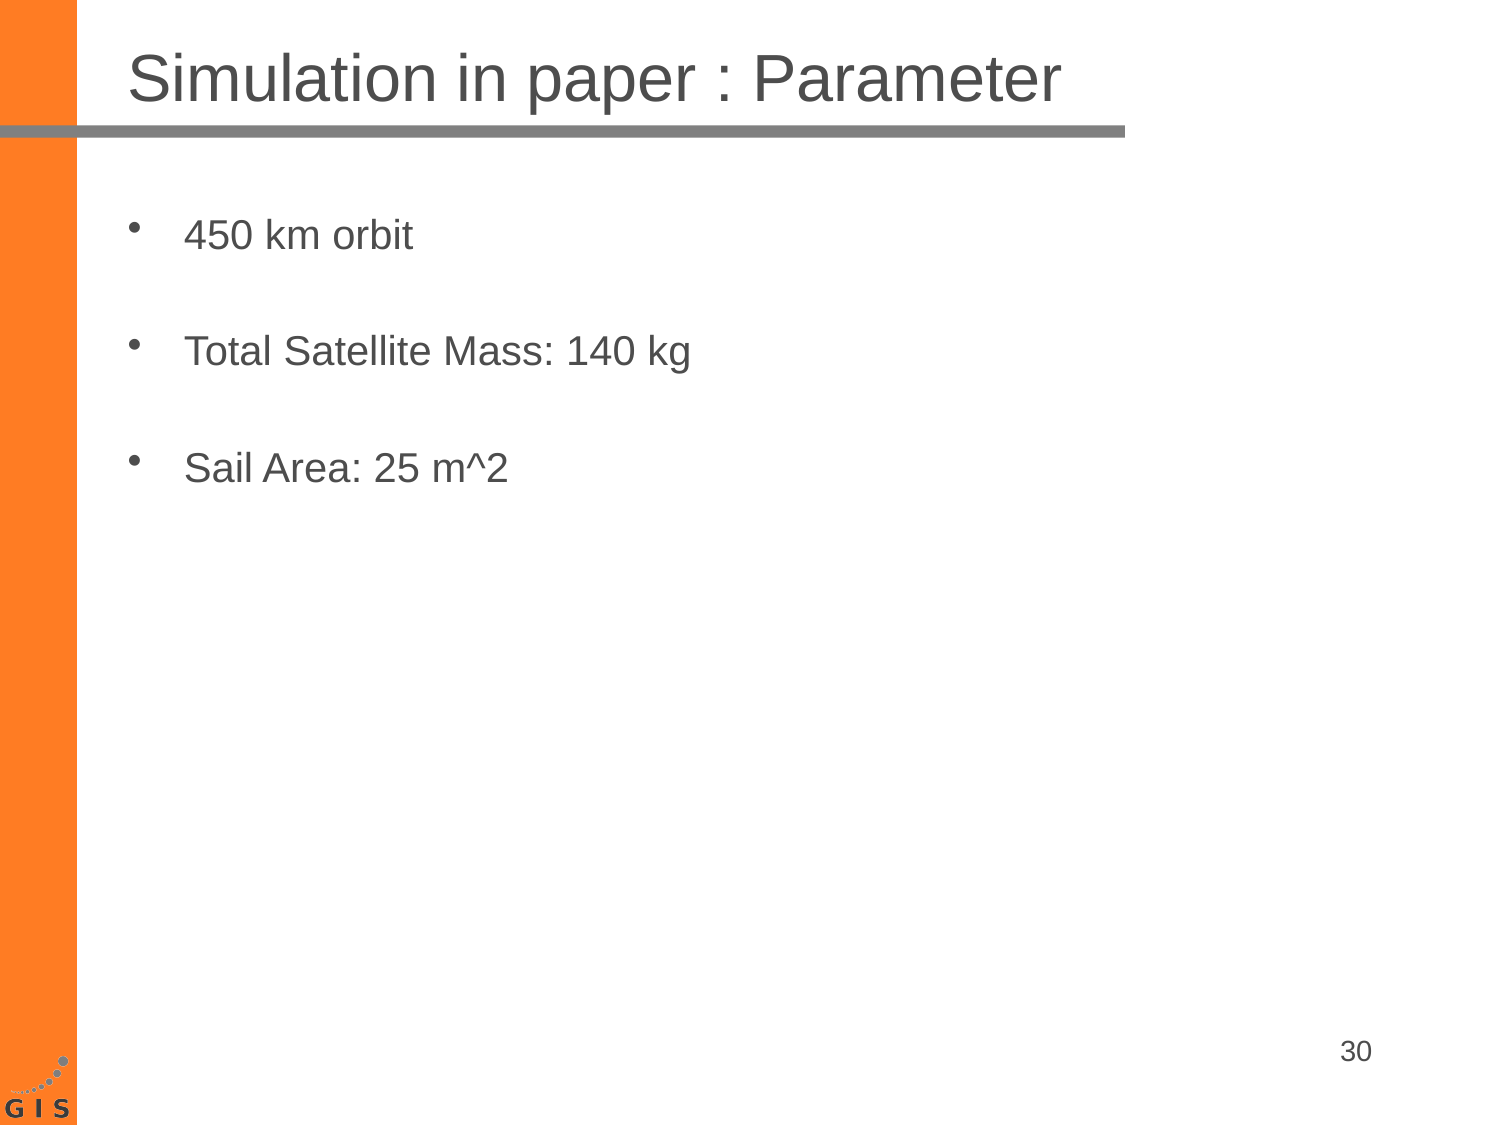

# Simulation in paper : Parameter
450 km orbit

Total Satellite Mass: 140 kg

Sail Area: 25 m^2

30